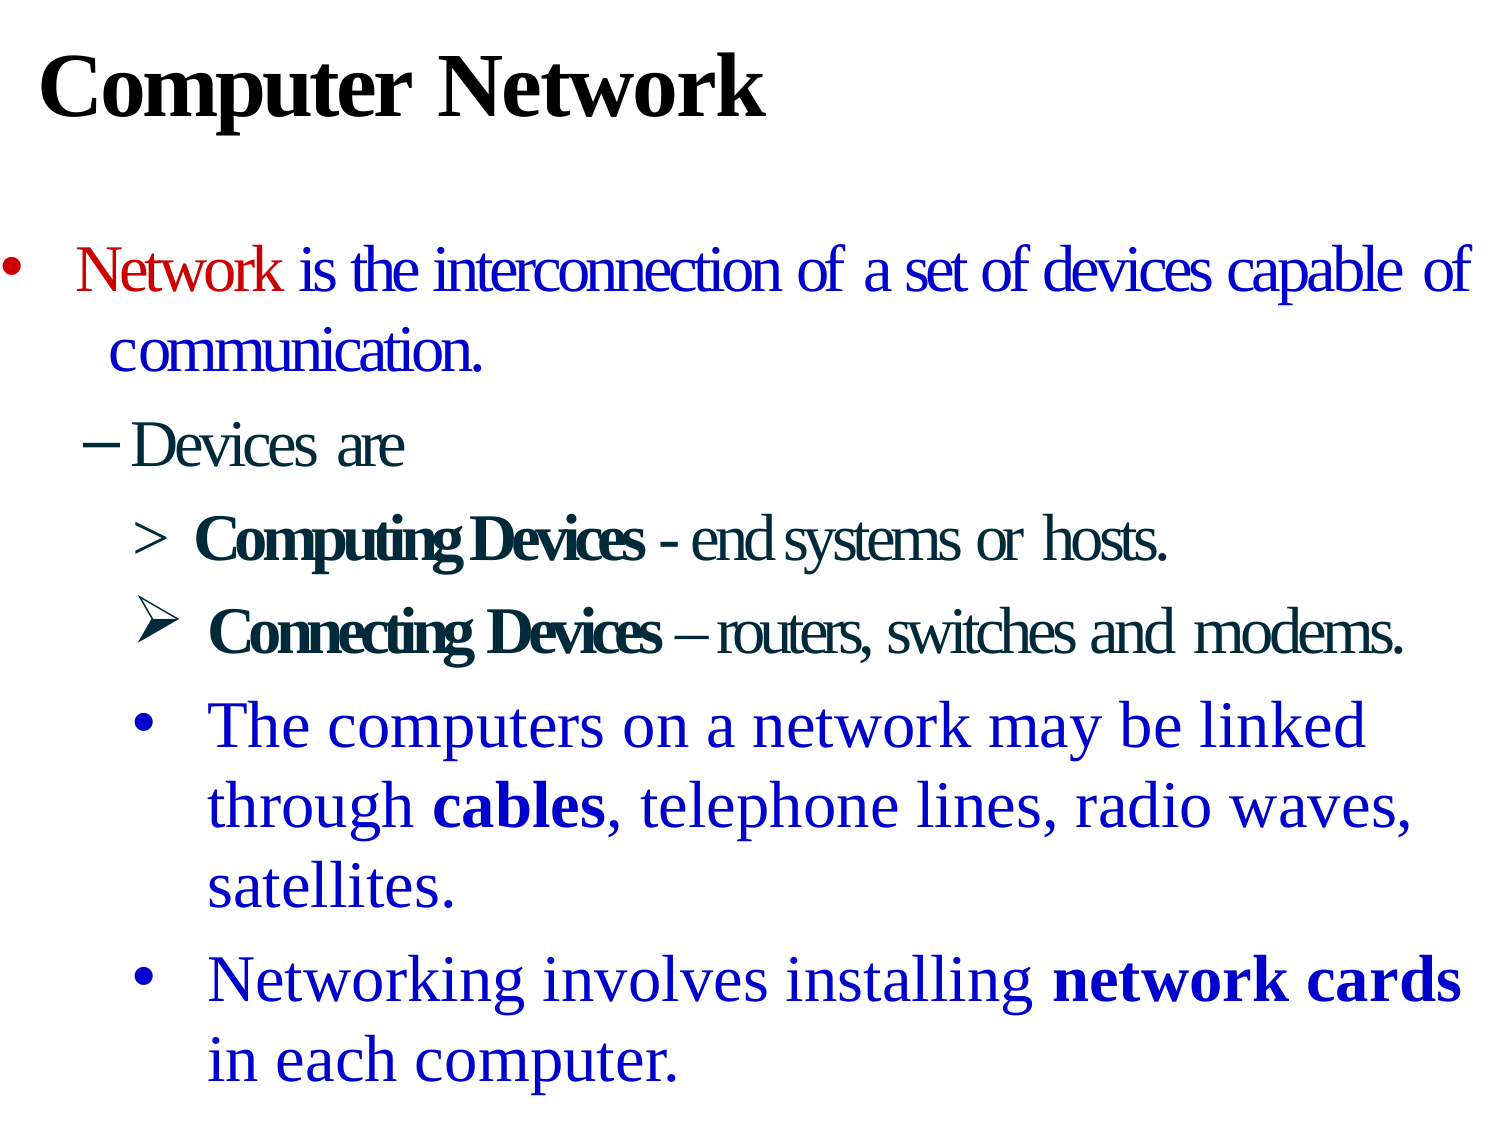

# Computer Network
Network is the interconnection of  a set of devices capable of    communication.
Devices are
> Computing Devices - end systems or hosts.
Connecting Devices –routers, switches and modems.
The computers on a network may be linked through cables, telephone lines, radio waves, satellites.
Networking involves installing network cards in each computer.